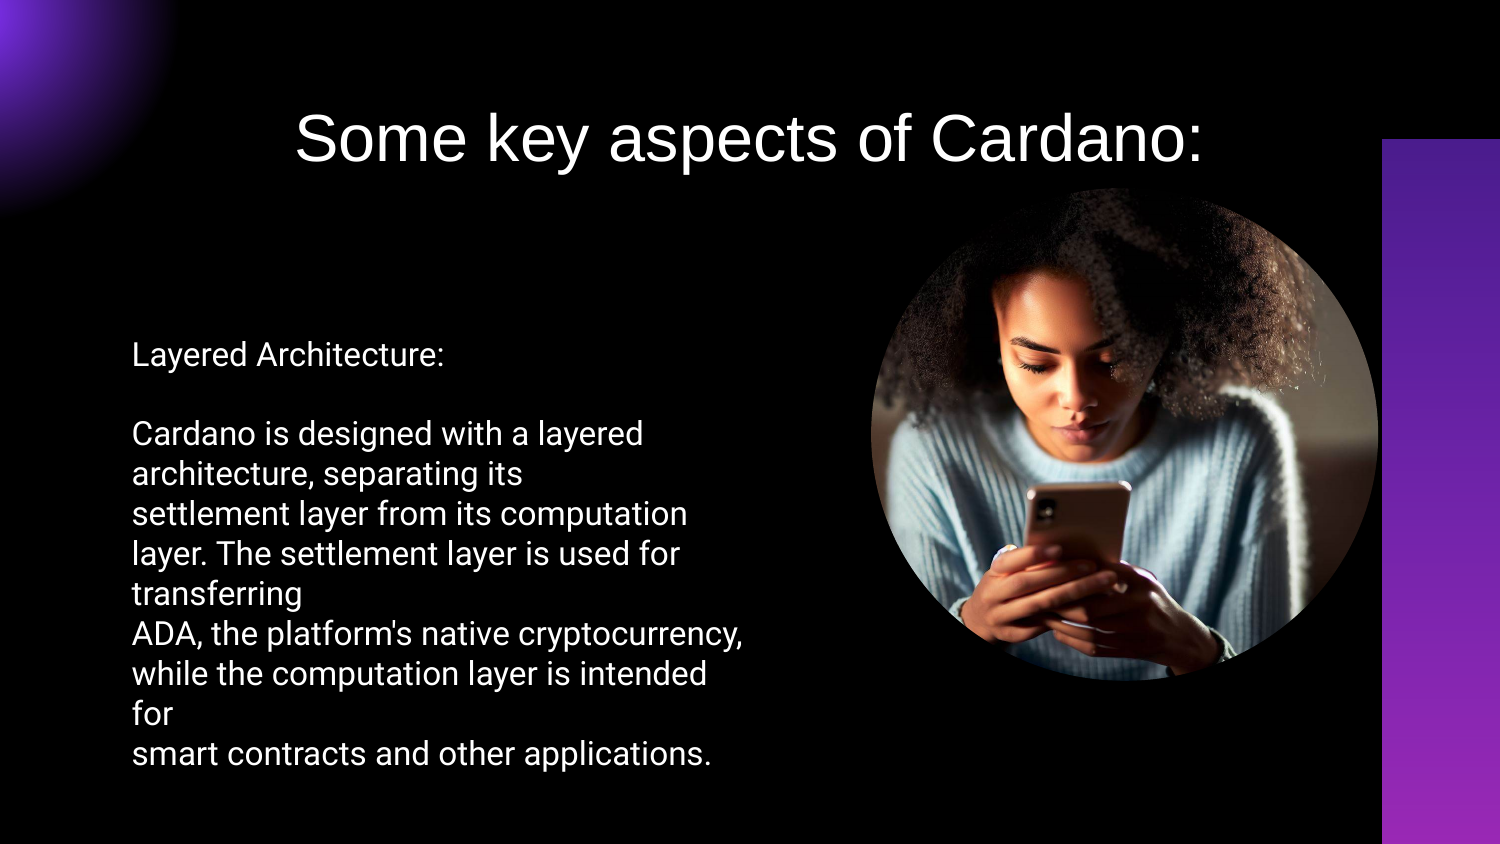

Some key aspects of Cardano:

Layered Architecture:

Cardano is designed with a layered architecture, separating its
settlement layer from its computation layer. The settlement layer is used for transferring
ADA, the platform's native cryptocurrency, while the computation layer is intended for
smart contracts and other applications.